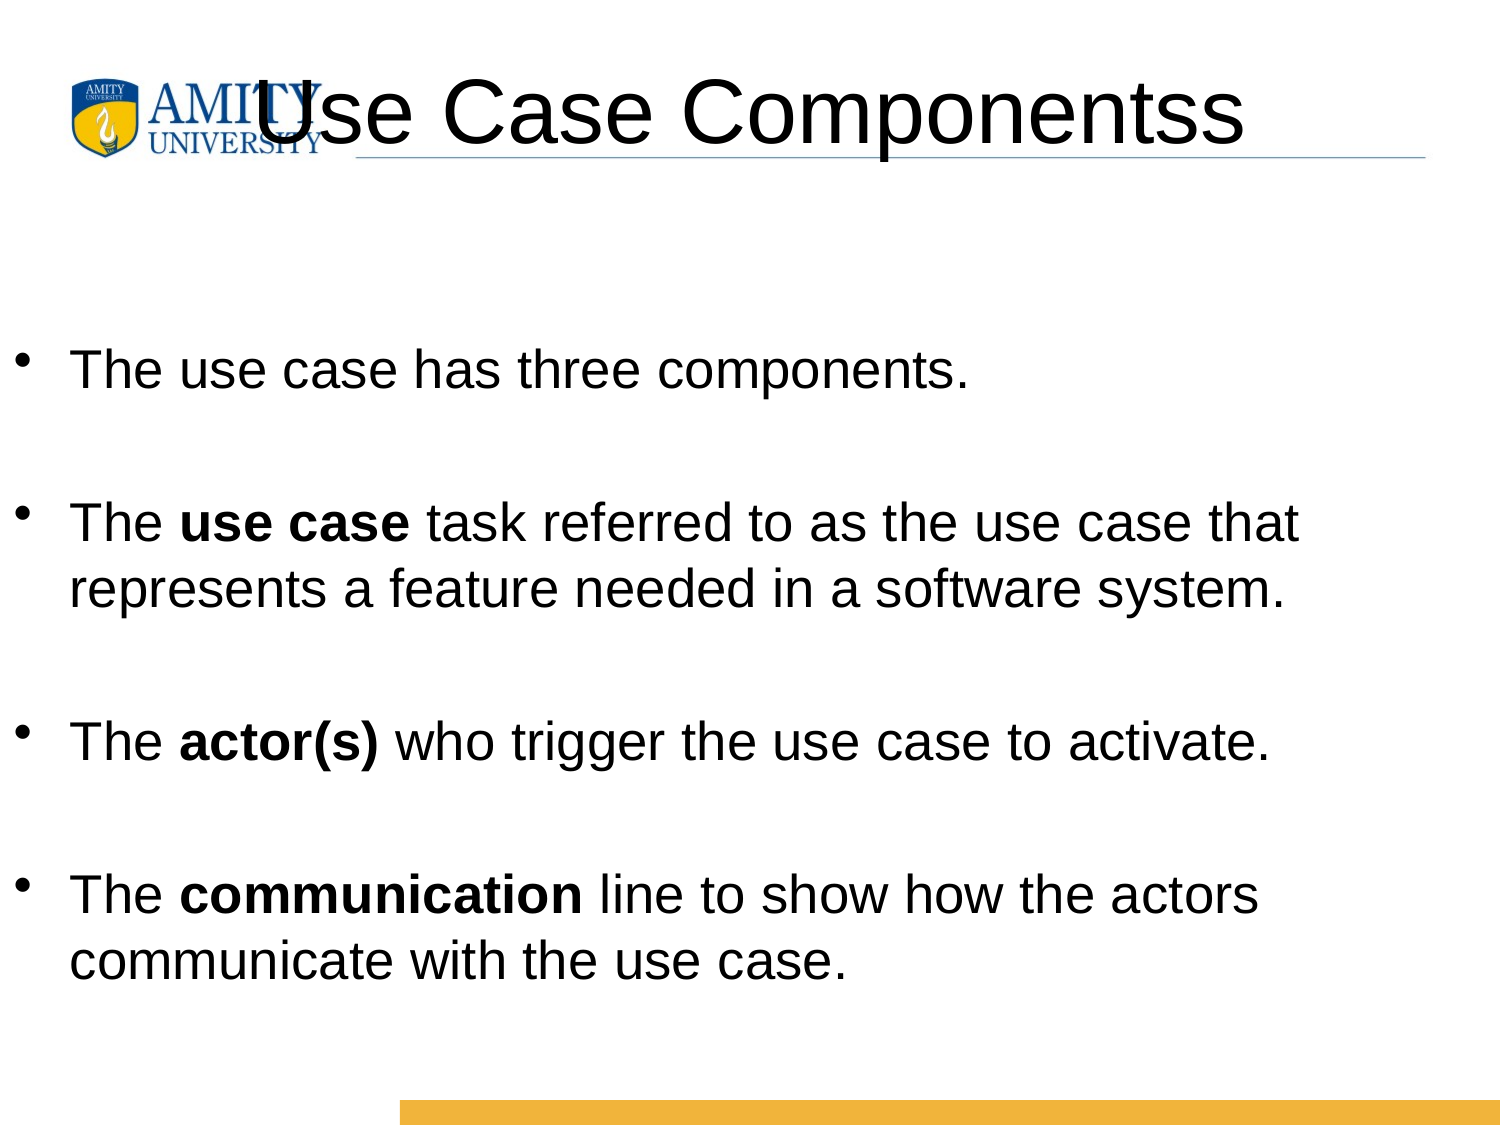

# Use Case Componentss
The use case has three components.

The use case task referred to as the use case that represents a feature needed in a software system.

The actor(s) who trigger the use case to activate.

The communication line to show how the actors communicate with the use case.